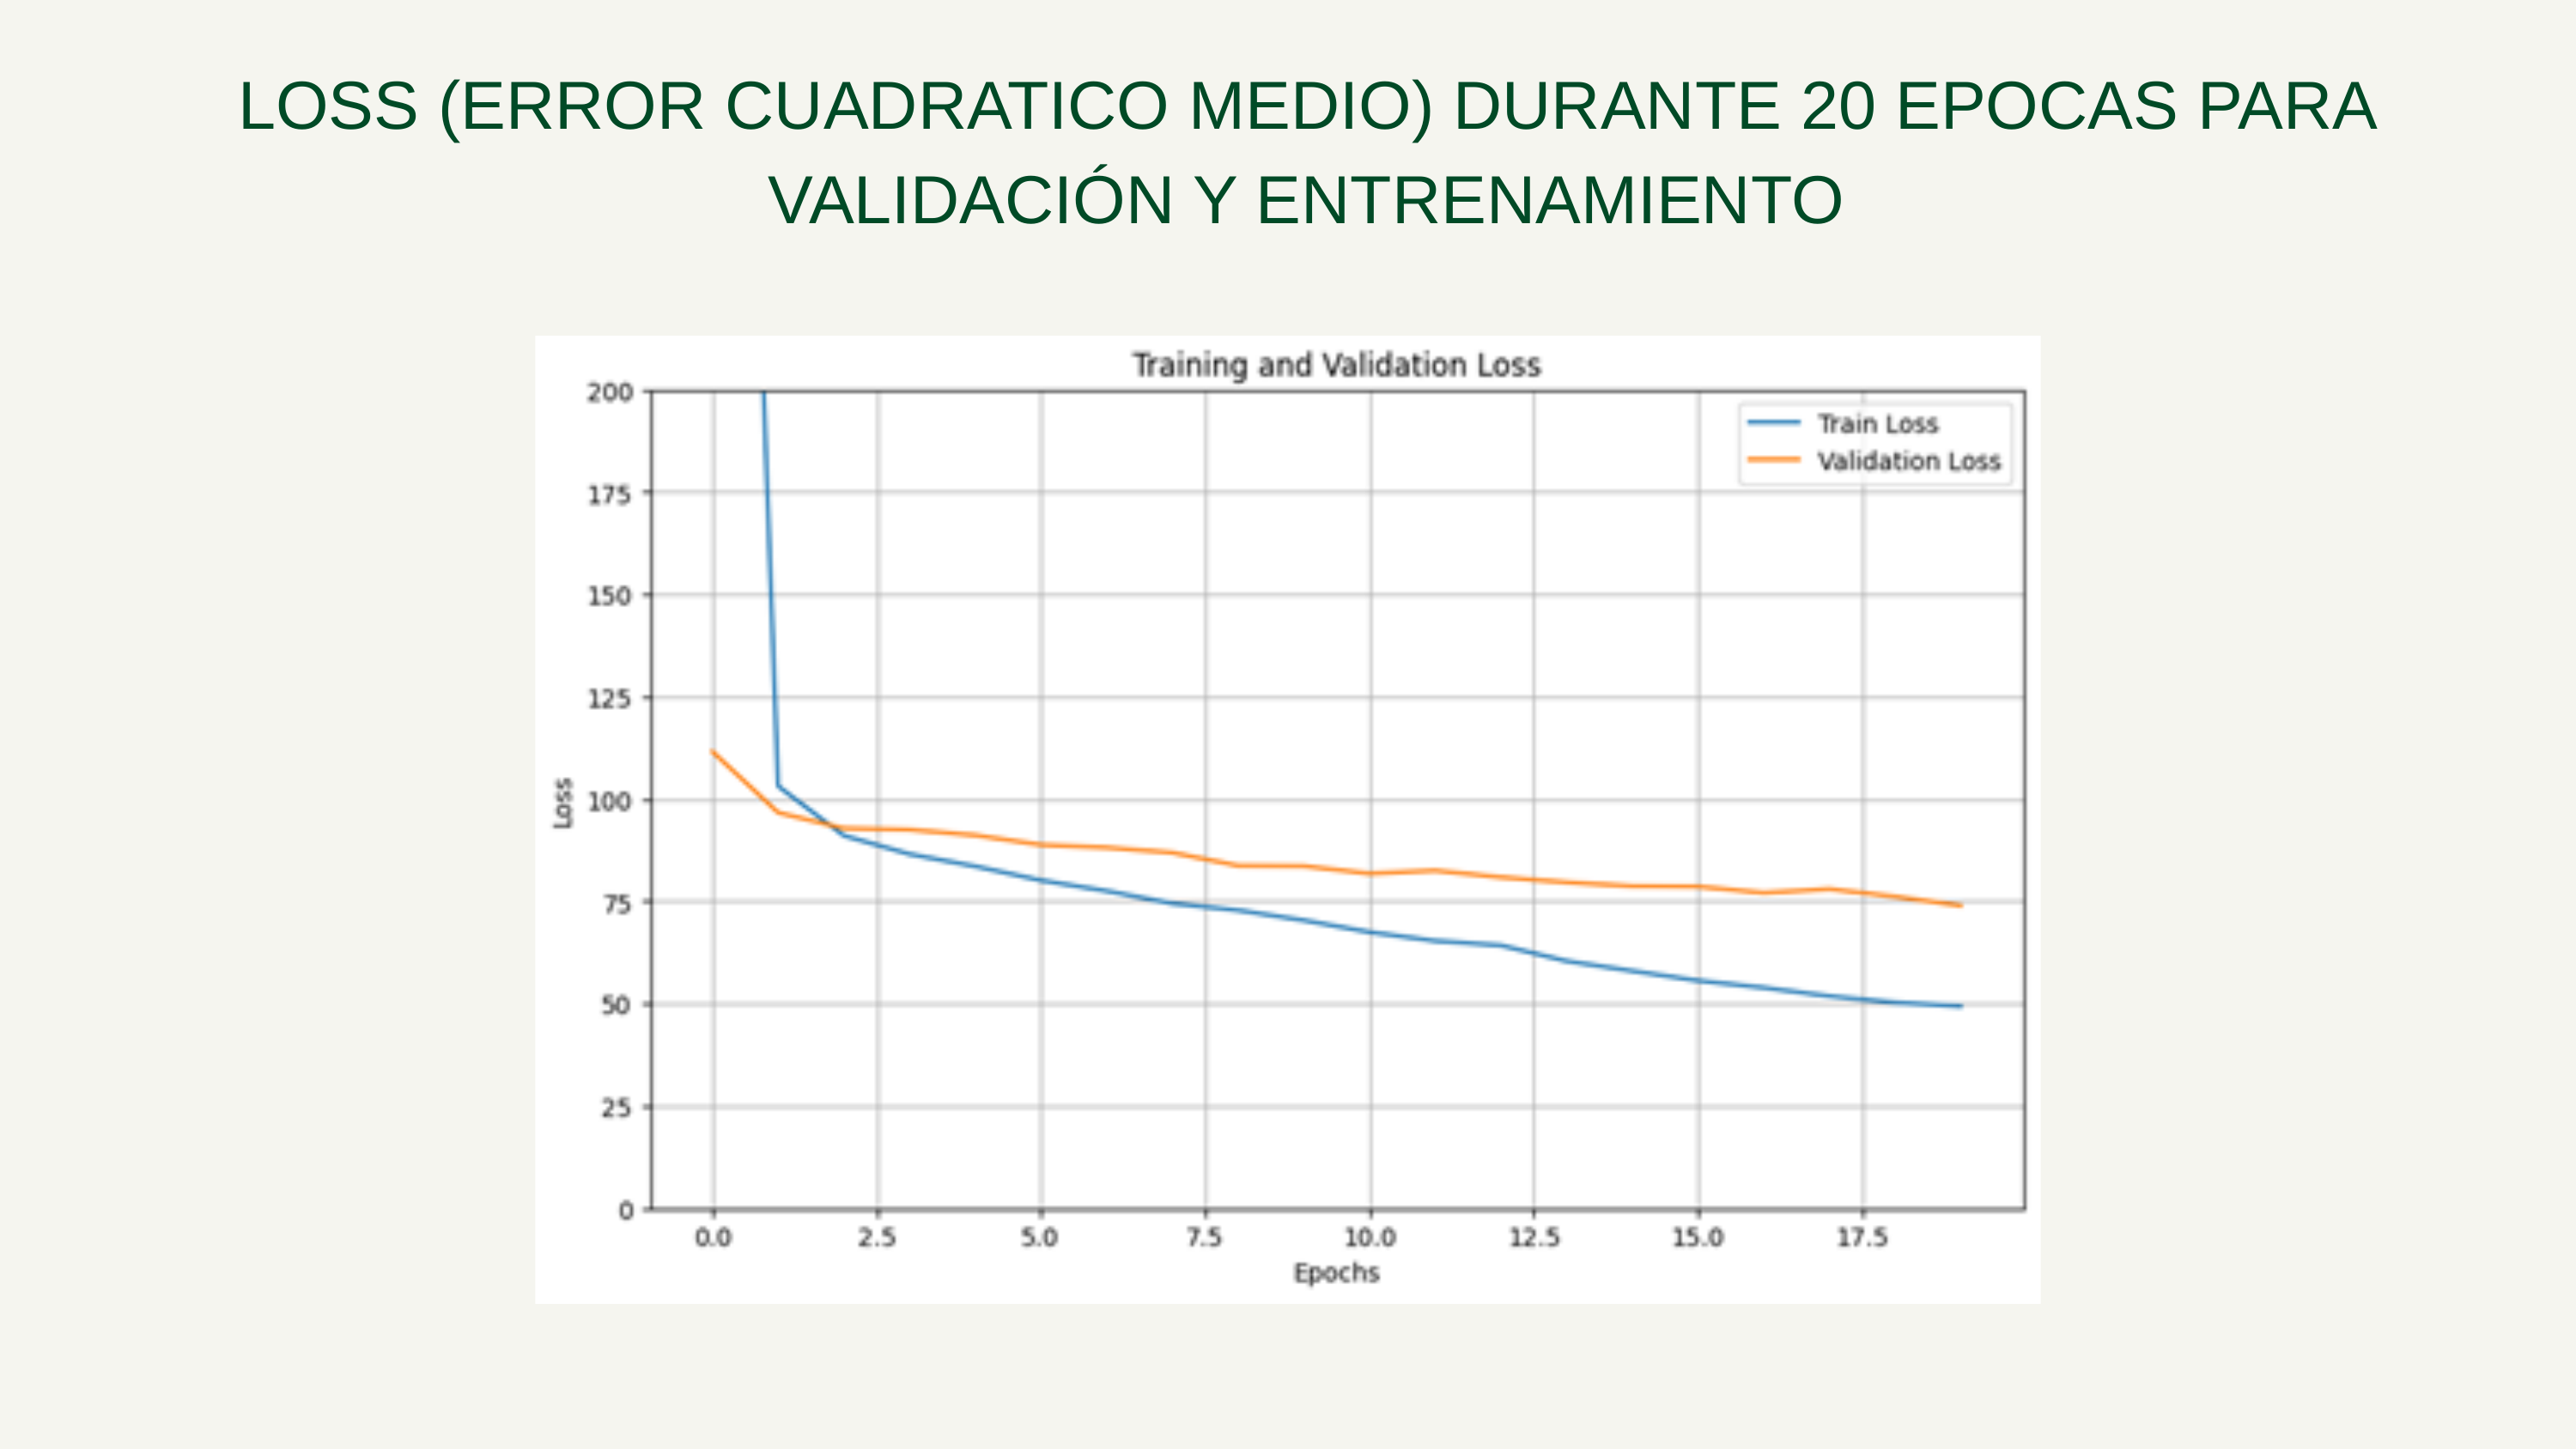

LOSS (ERROR CUADRATICO MEDIO) DURANTE 20 EPOCAS PARA VALIDACIÓN Y ENTRENAMIENTO